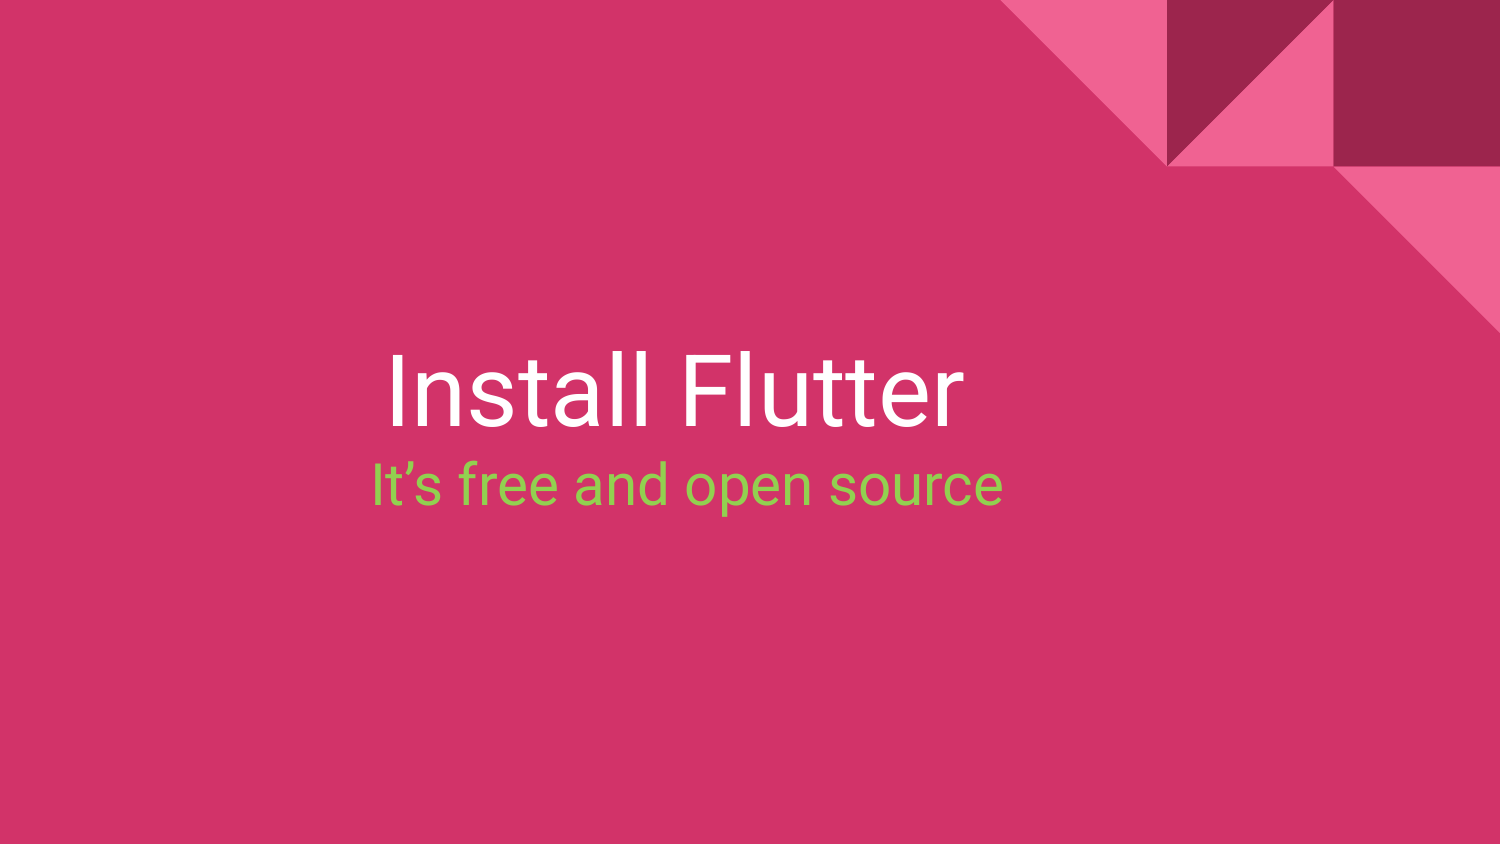

# Install Flutter  It’s free and open source